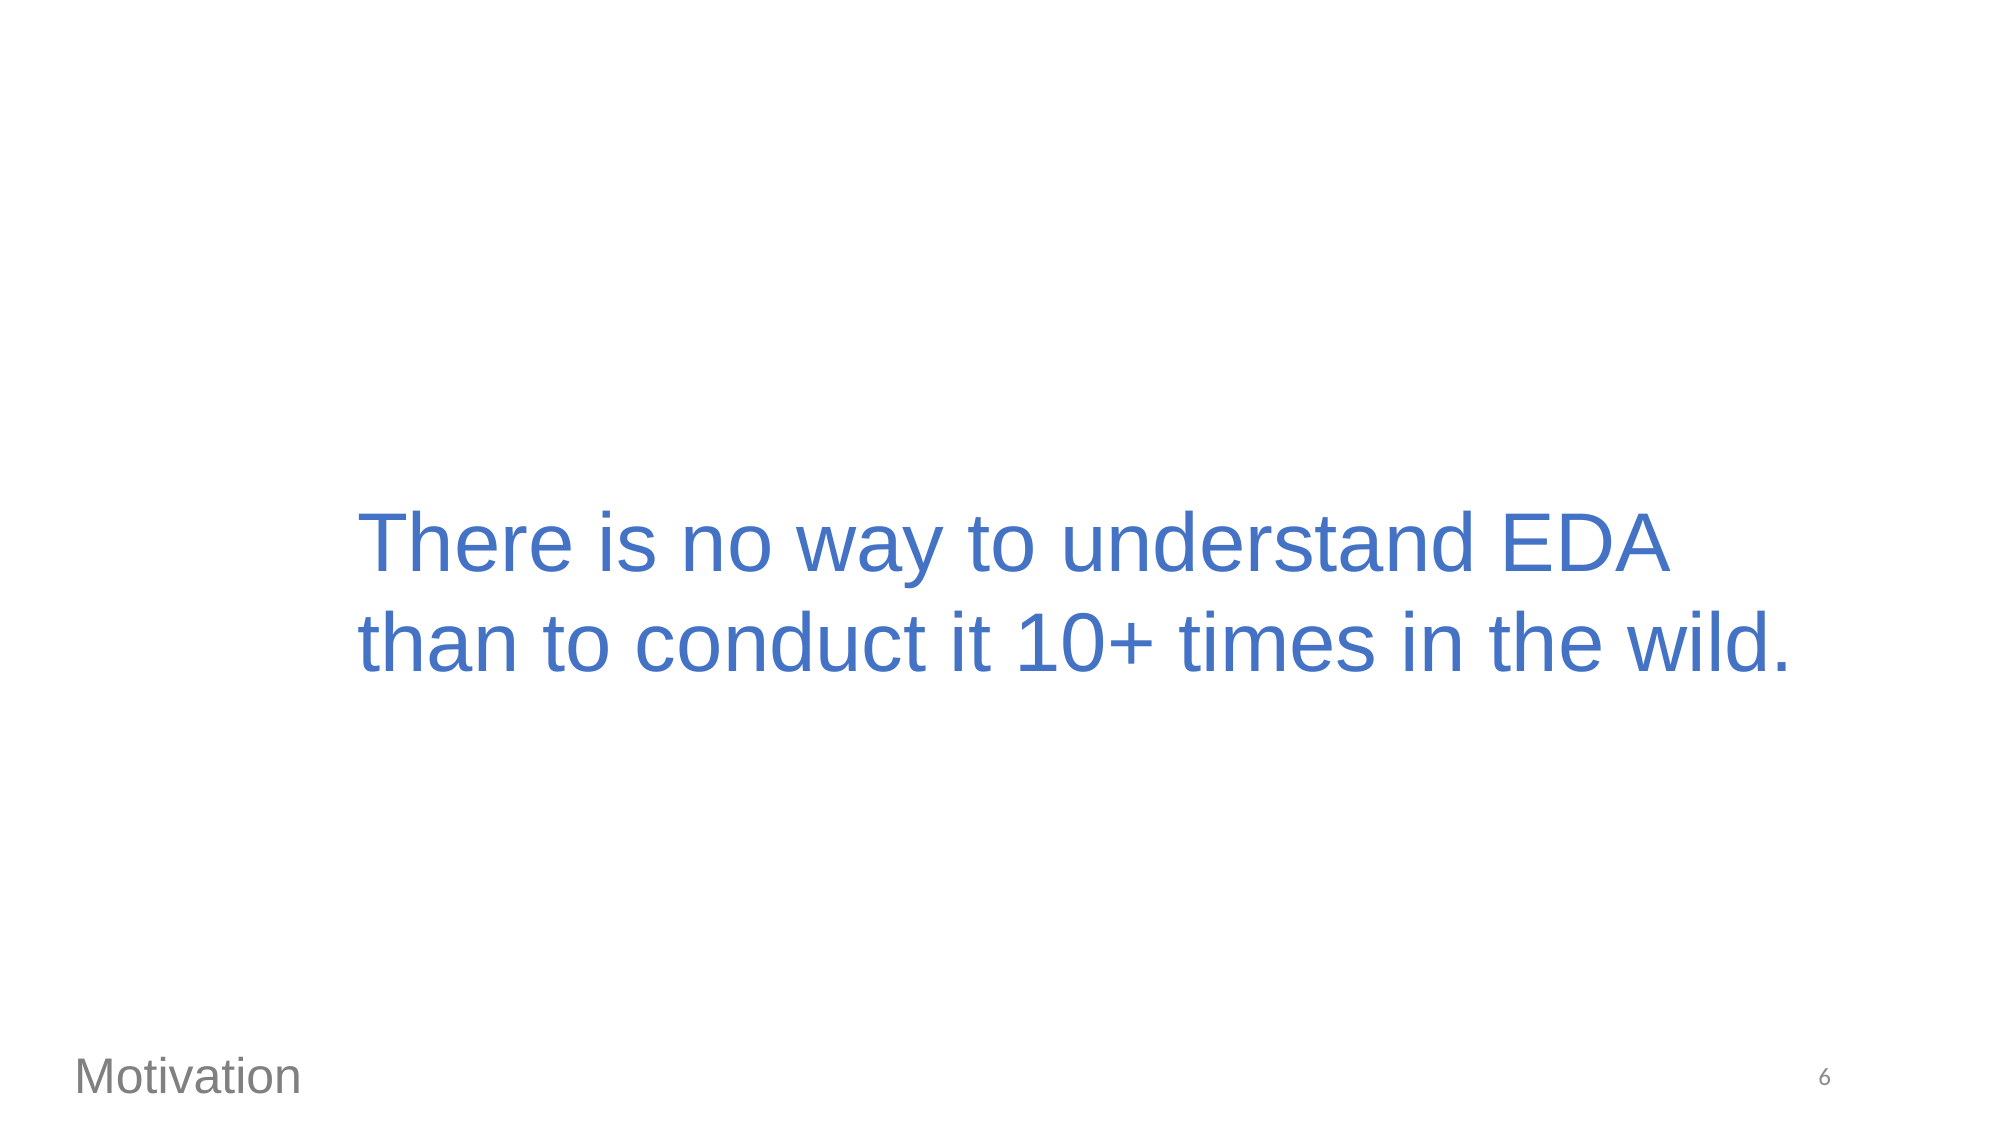

There is no way to understand EDA than to conduct it 10+ times in the wild.
Motivation
6